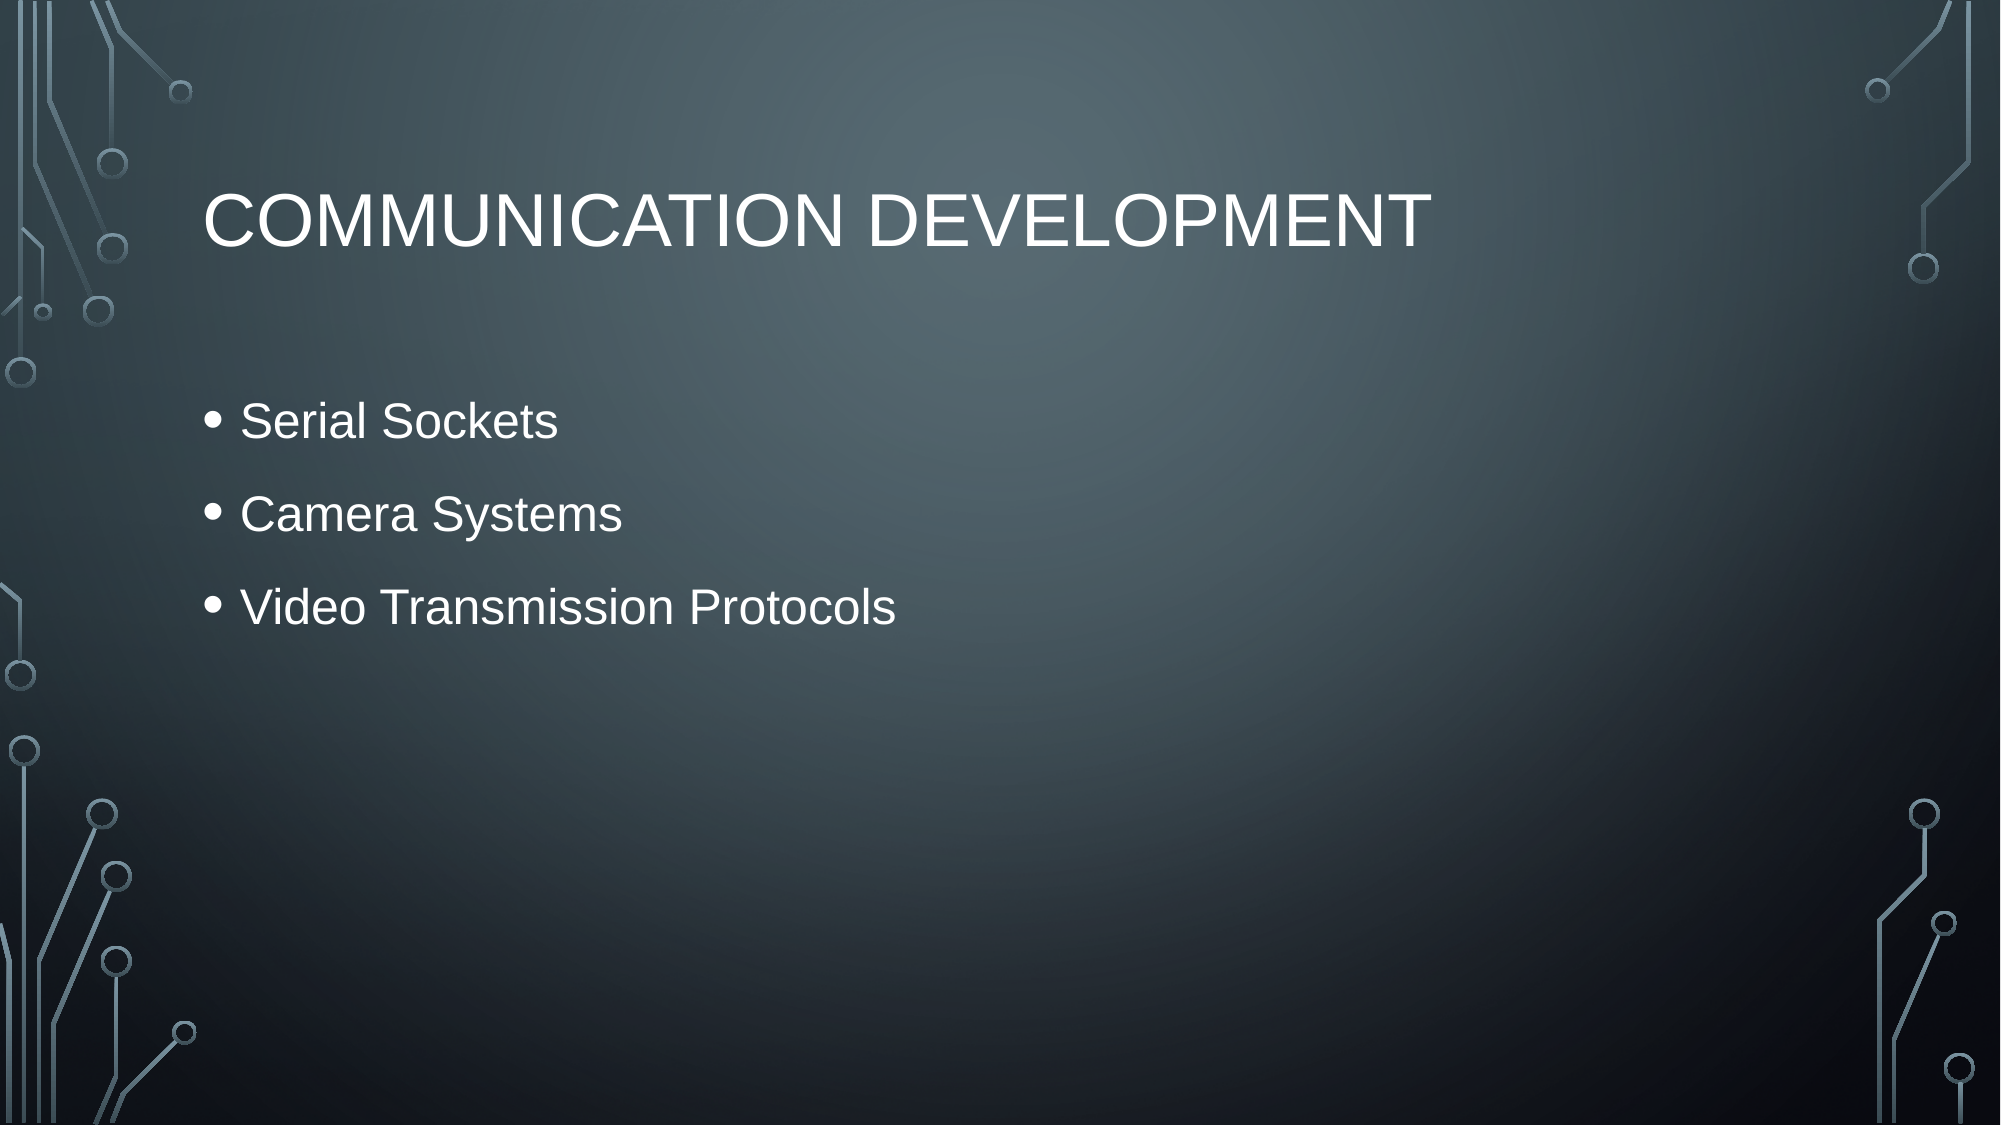

# Communication Development
Serial Sockets
Camera Systems
Video Transmission Protocols